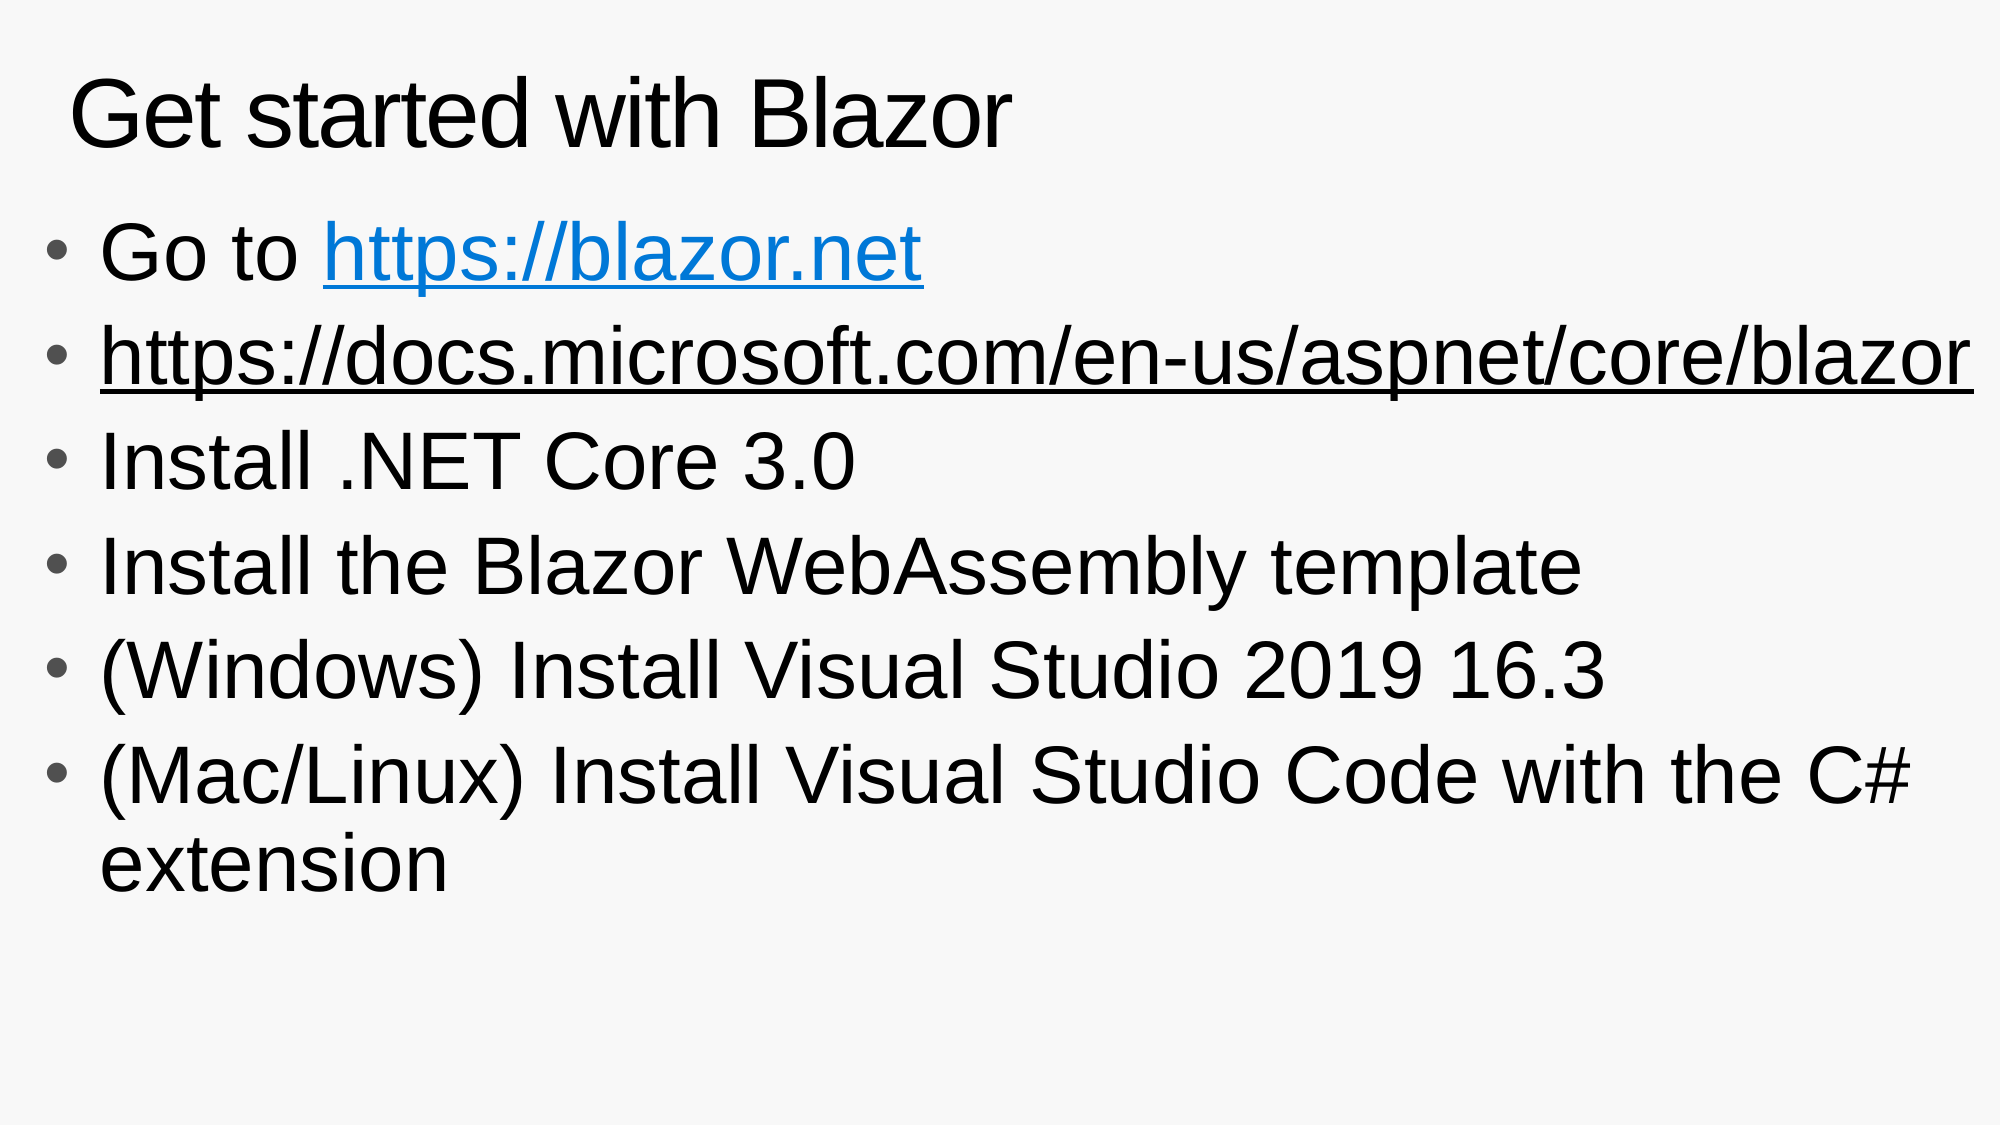

# Get started with Blazor
Go to https://blazor.net
https://docs.microsoft.com/en-us/aspnet/core/blazor
Install .NET Core 3.0
Install the Blazor WebAssembly template
(Windows) Install Visual Studio 2019 16.3
(Mac/Linux) Install Visual Studio Code with the C# extension